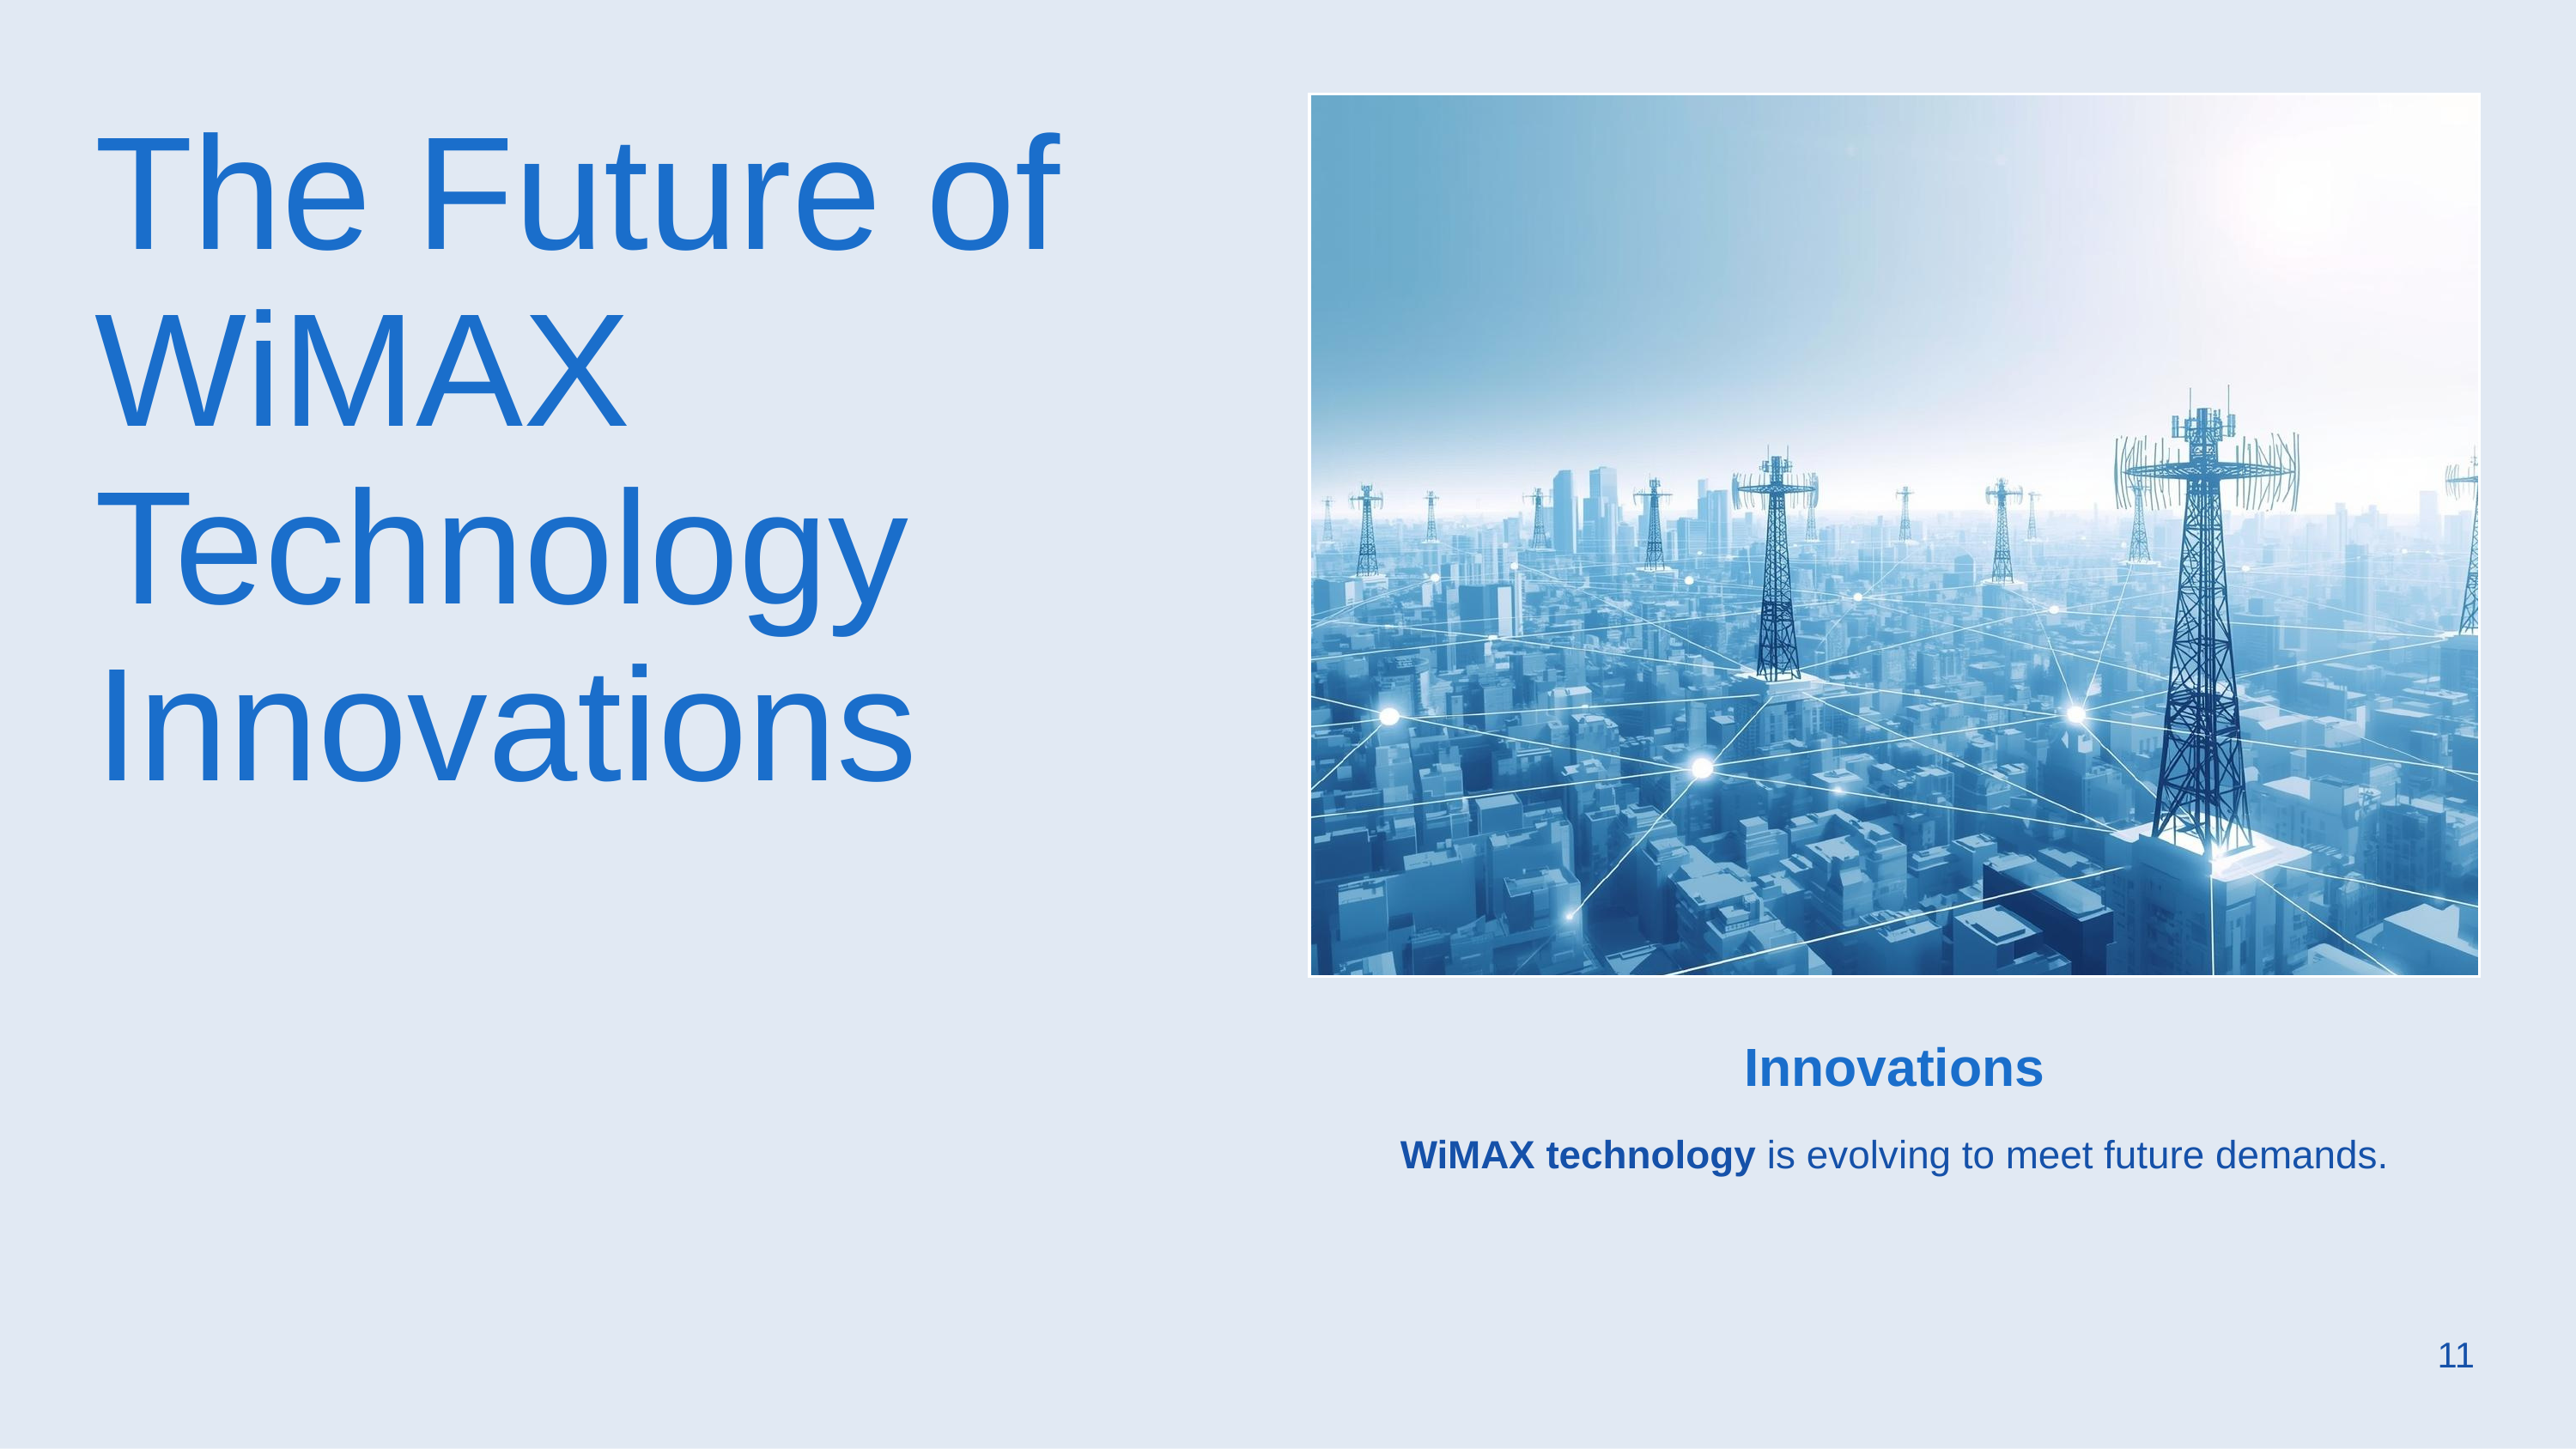

The Future of WiMAX Technology Innovations
Innovations
WiMAX technology is evolving to meet future demands.
11